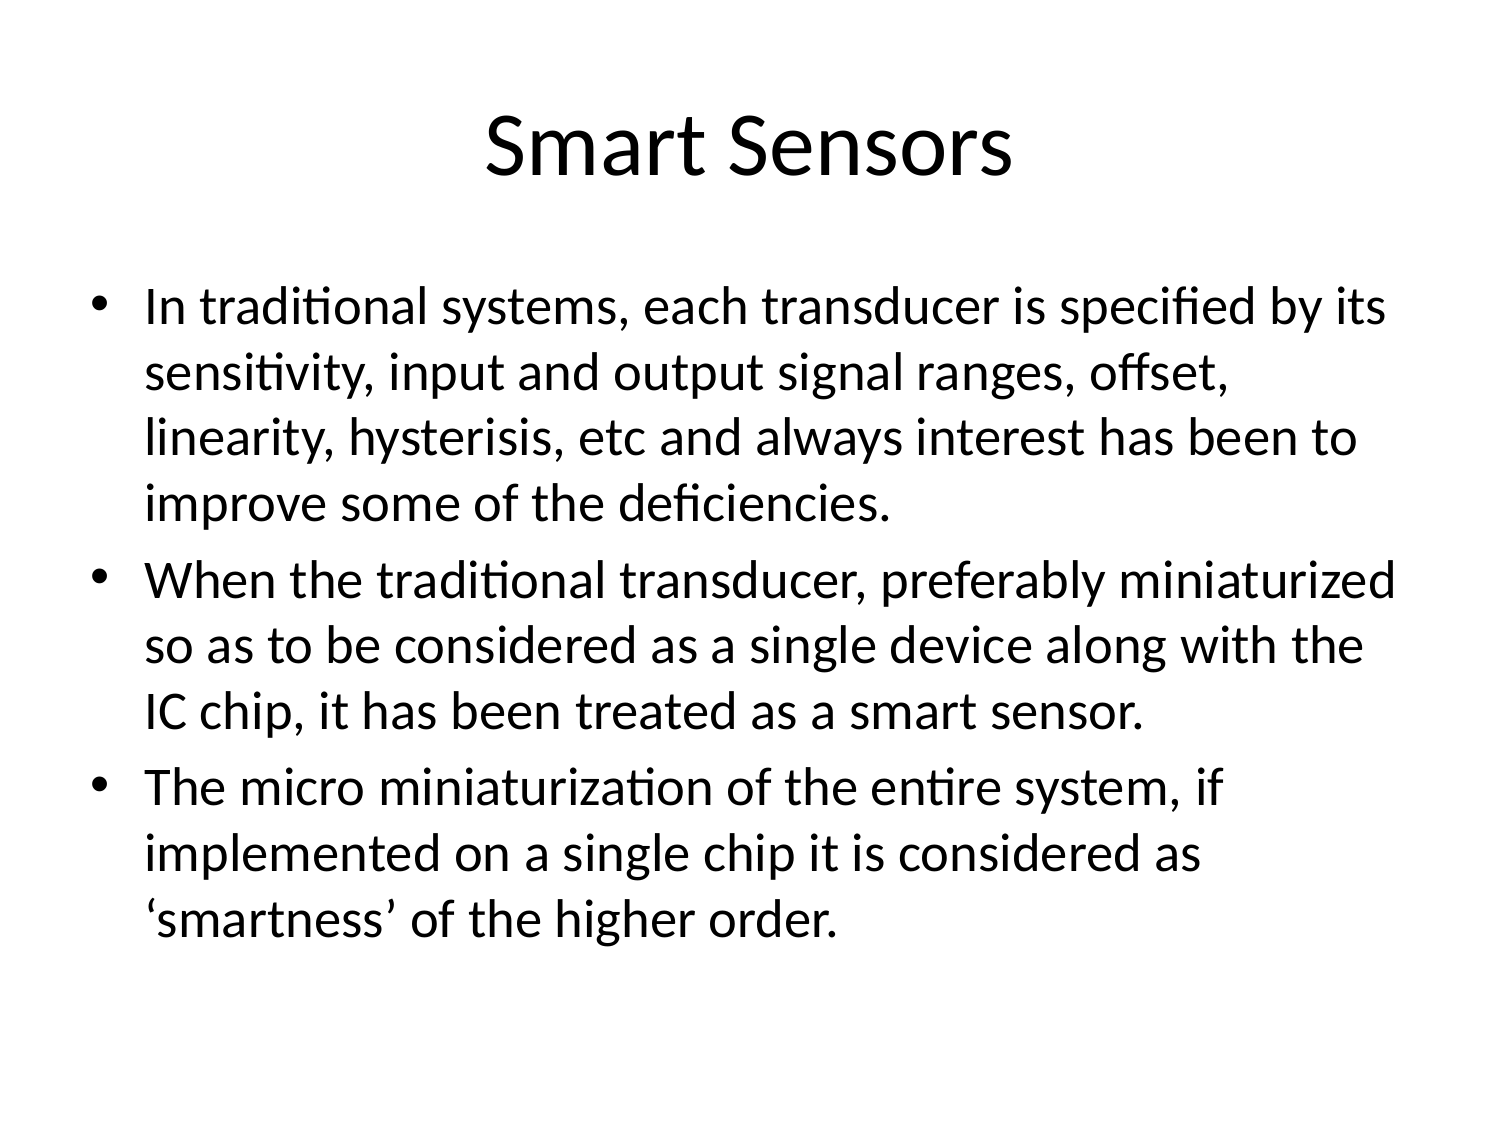

# Smart Sensors
In traditional systems, each transducer is specified by its sensitivity, input and output signal ranges, offset, linearity, hysterisis, etc and always interest has been to improve some of the deficiencies.
When the traditional transducer, preferably miniaturized so as to be considered as a single device along with the IC chip, it has been treated as a smart sensor.
The micro miniaturization of the entire system, if implemented on a single chip it is considered as ‘smartness’ of the higher order.